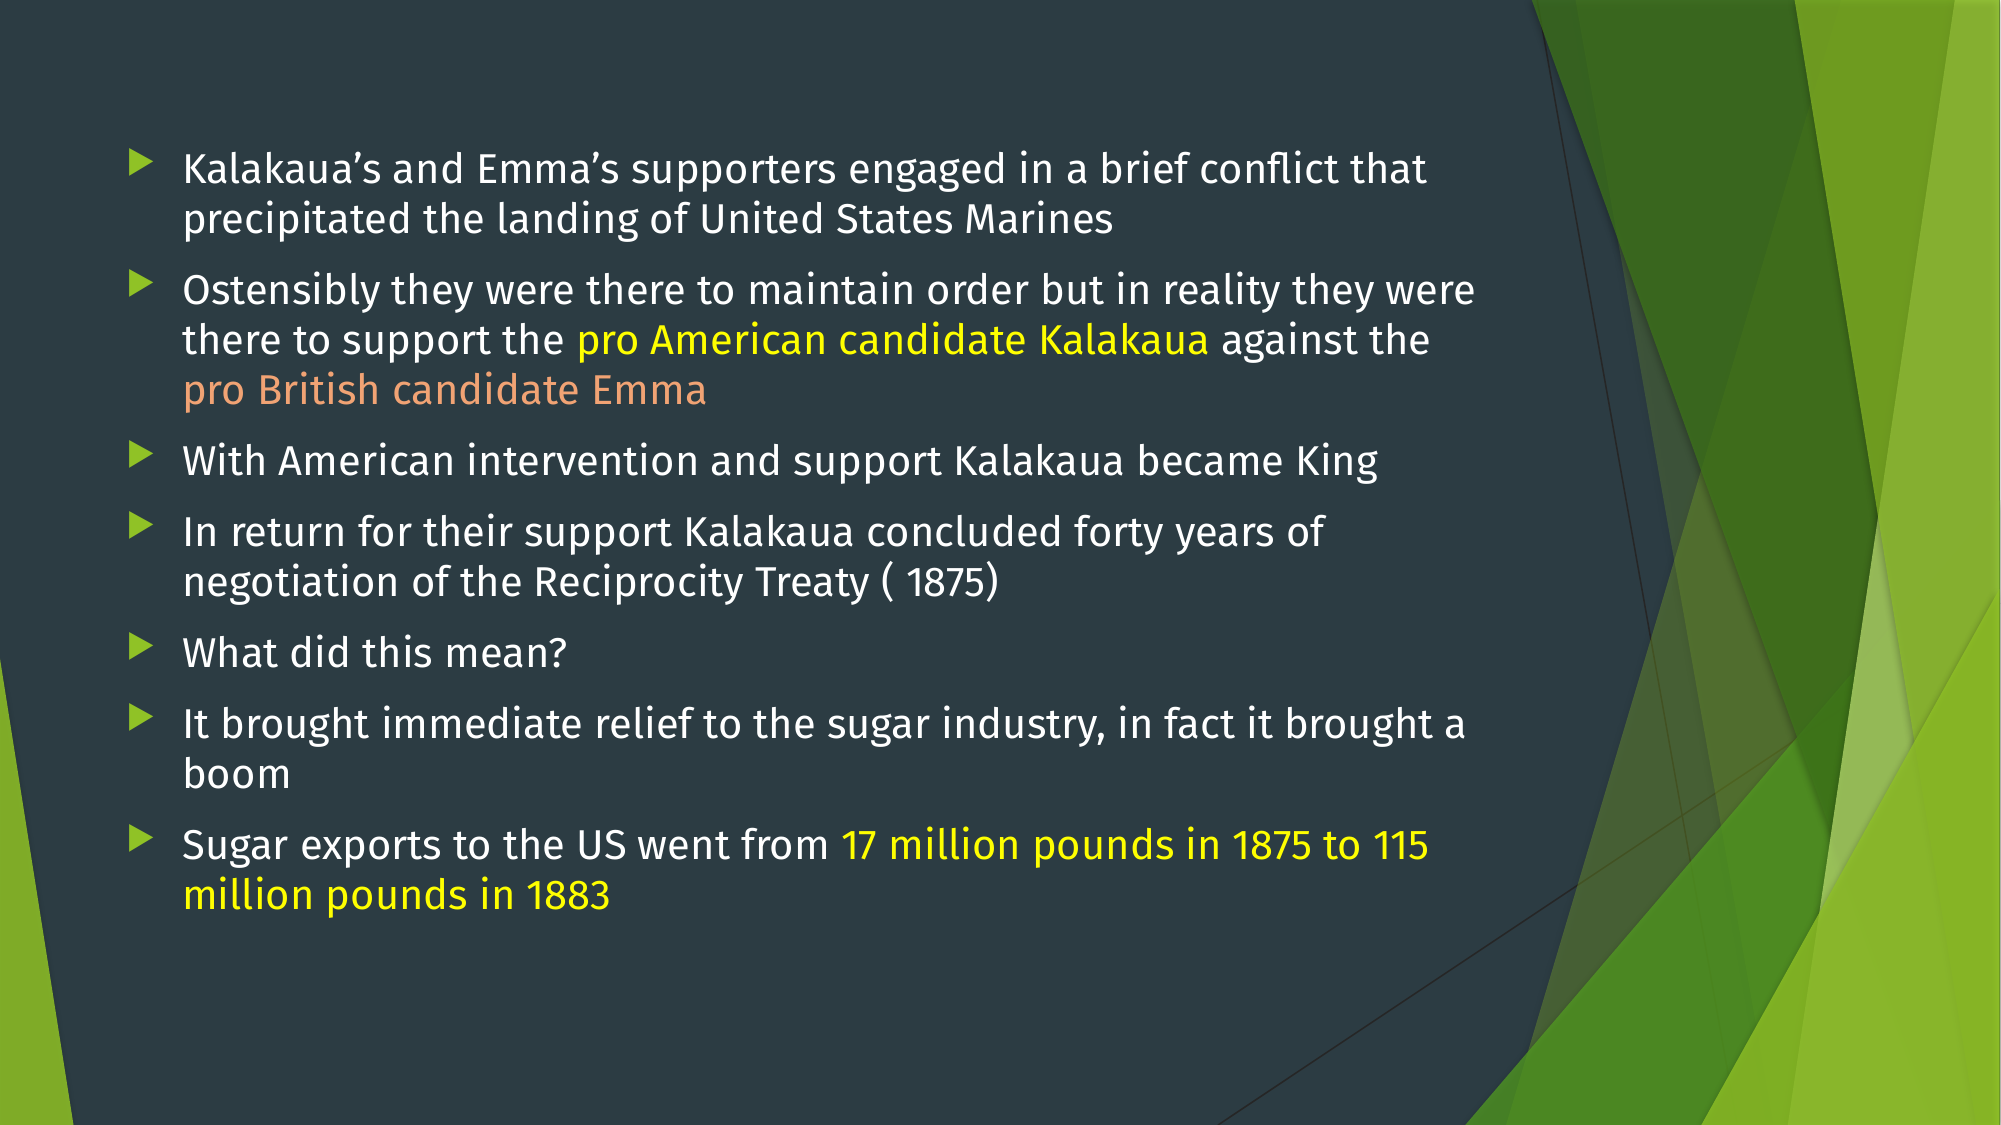

#
Kalakaua’s and Emma’s supporters engaged in a brief conflict that precipitated the landing of United States Marines
Ostensibly they were there to maintain order but in reality they were there to support the pro American candidate Kalakaua against the pro British candidate Emma
With American intervention and support Kalakaua became King
In return for their support Kalakaua concluded forty years of negotiation of the Reciprocity Treaty ( 1875)
What did this mean?
It brought immediate relief to the sugar industry, in fact it brought a boom
Sugar exports to the US went from 17 million pounds in 1875 to 115 million pounds in 1883